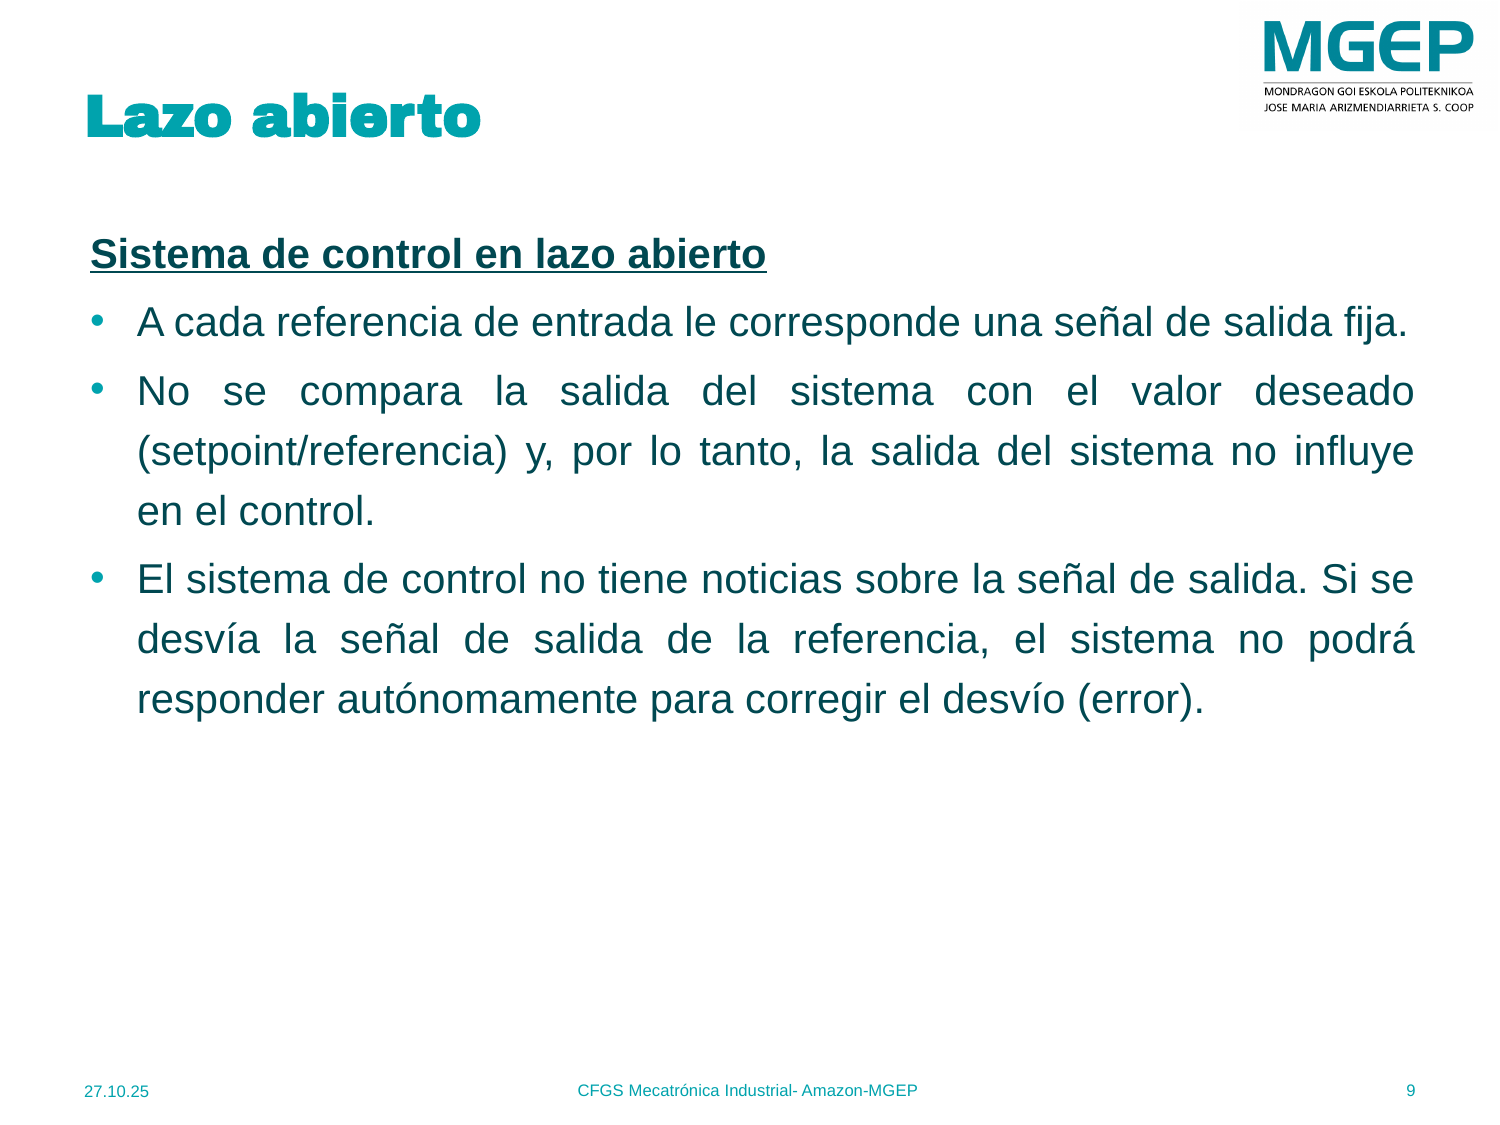

# Lazo abierto
Sistema de control en lazo abierto
A cada referencia de entrada le corresponde una señal de salida fija.
No se compara la salida del sistema con el valor deseado (setpoint/referencia) y, por lo tanto, la salida del sistema no influye en el control.
El sistema de control no tiene noticias sobre la señal de salida. Si se desvía la señal de salida de la referencia, el sistema no podrá responder autónomamente para corregir el desvío (error).

9
CFGS Mecatrónica Industrial- Amazon-MGEP
27.10.25